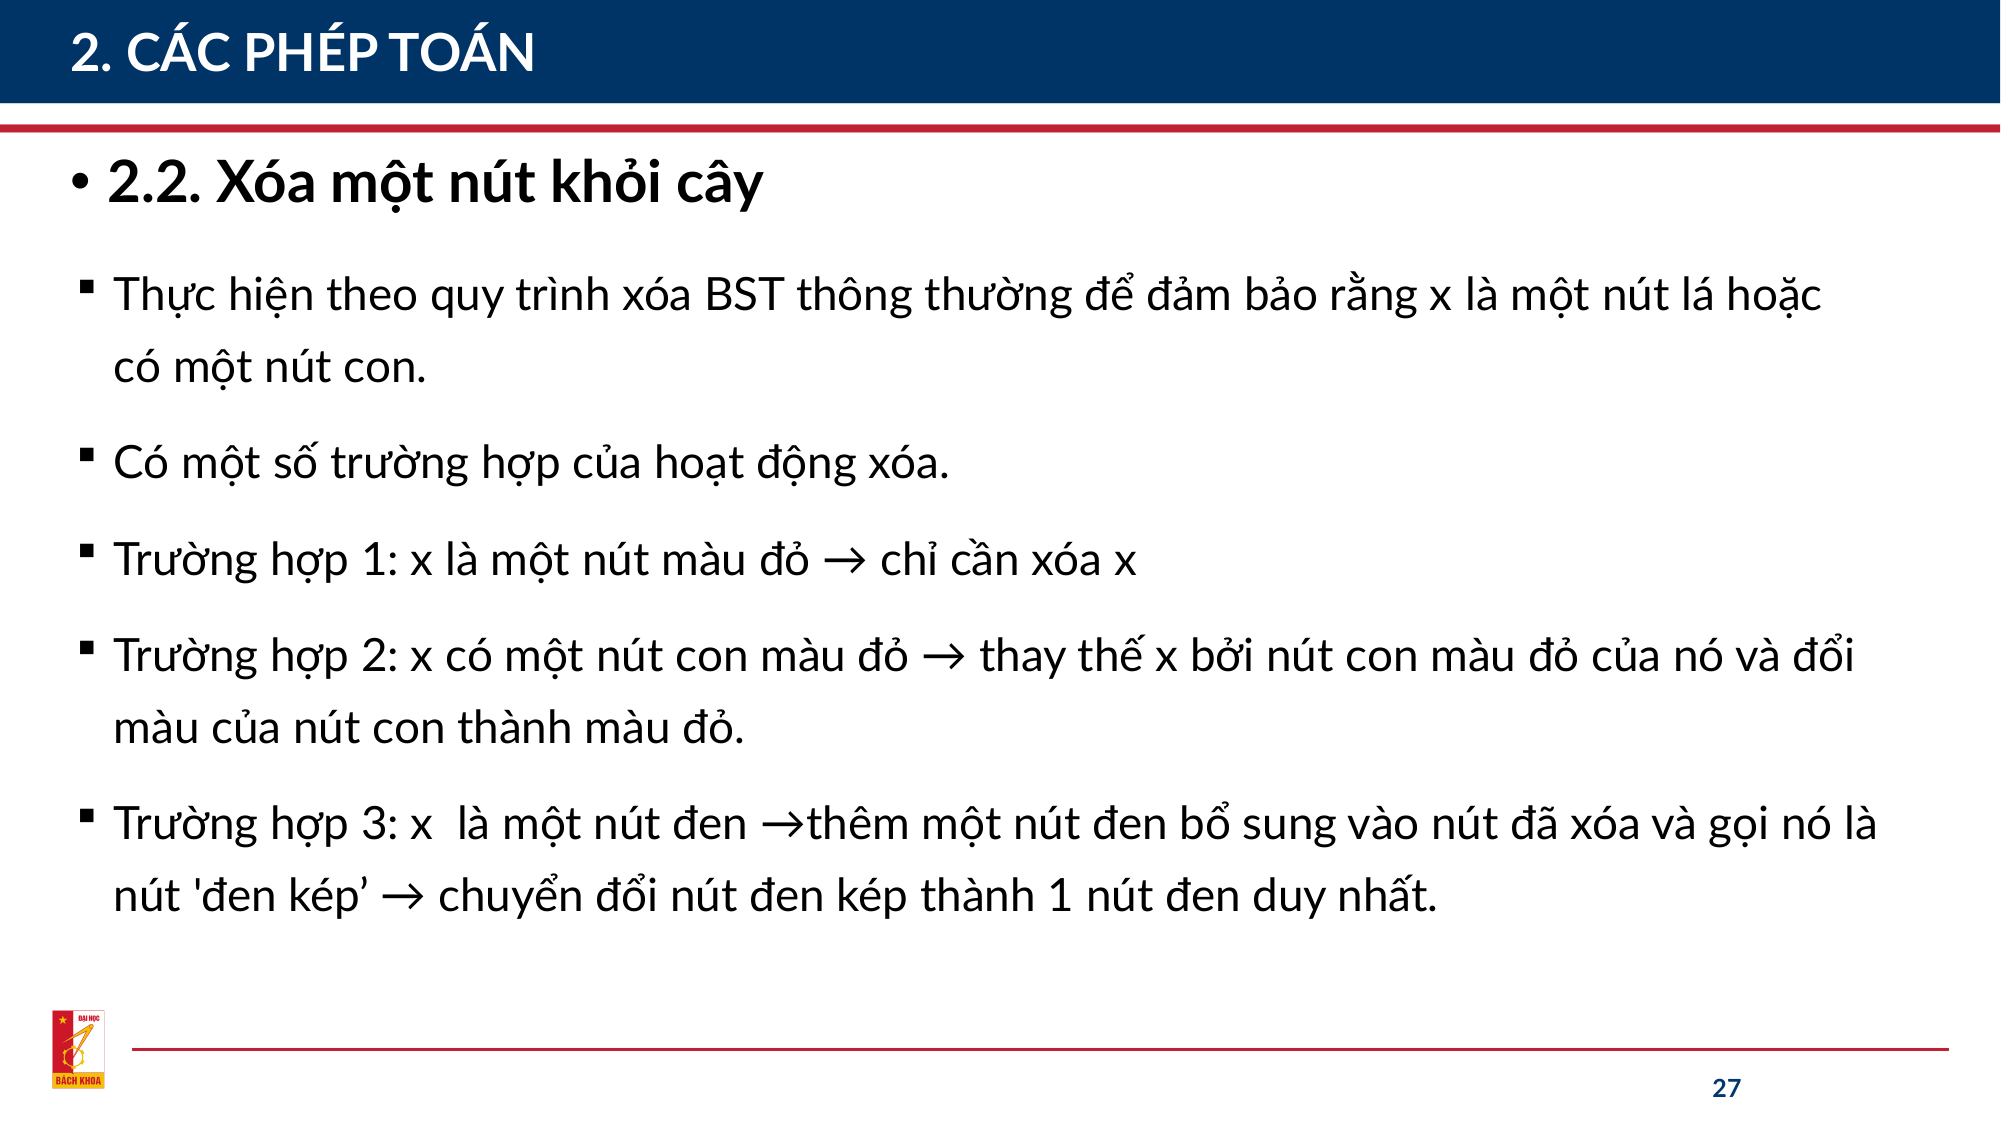

# 2. CÁC PHÉP TOÁN
2.2. Xóa một nút khỏi cây
Thực hiện theo quy trình xóa BST thông thường để đảm bảo rằng x là một nút lá hoặc có một nút con.
Có một số trường hợp của hoạt động xóa.
Trường hợp 1: x là một nút màu đỏ → chỉ cần xóa x
Trường hợp 2: x có một nút con màu đỏ → thay thế x bởi nút con màu đỏ của nó và đổi màu của nút con thành màu đỏ.
Trường hợp 3: x  là một nút đen →thêm một nút đen bổ sung vào nút đã xóa và gọi nó là nút 'đen kép’ → chuyển đổi nút đen kép thành 1 nút đen duy nhất.
27